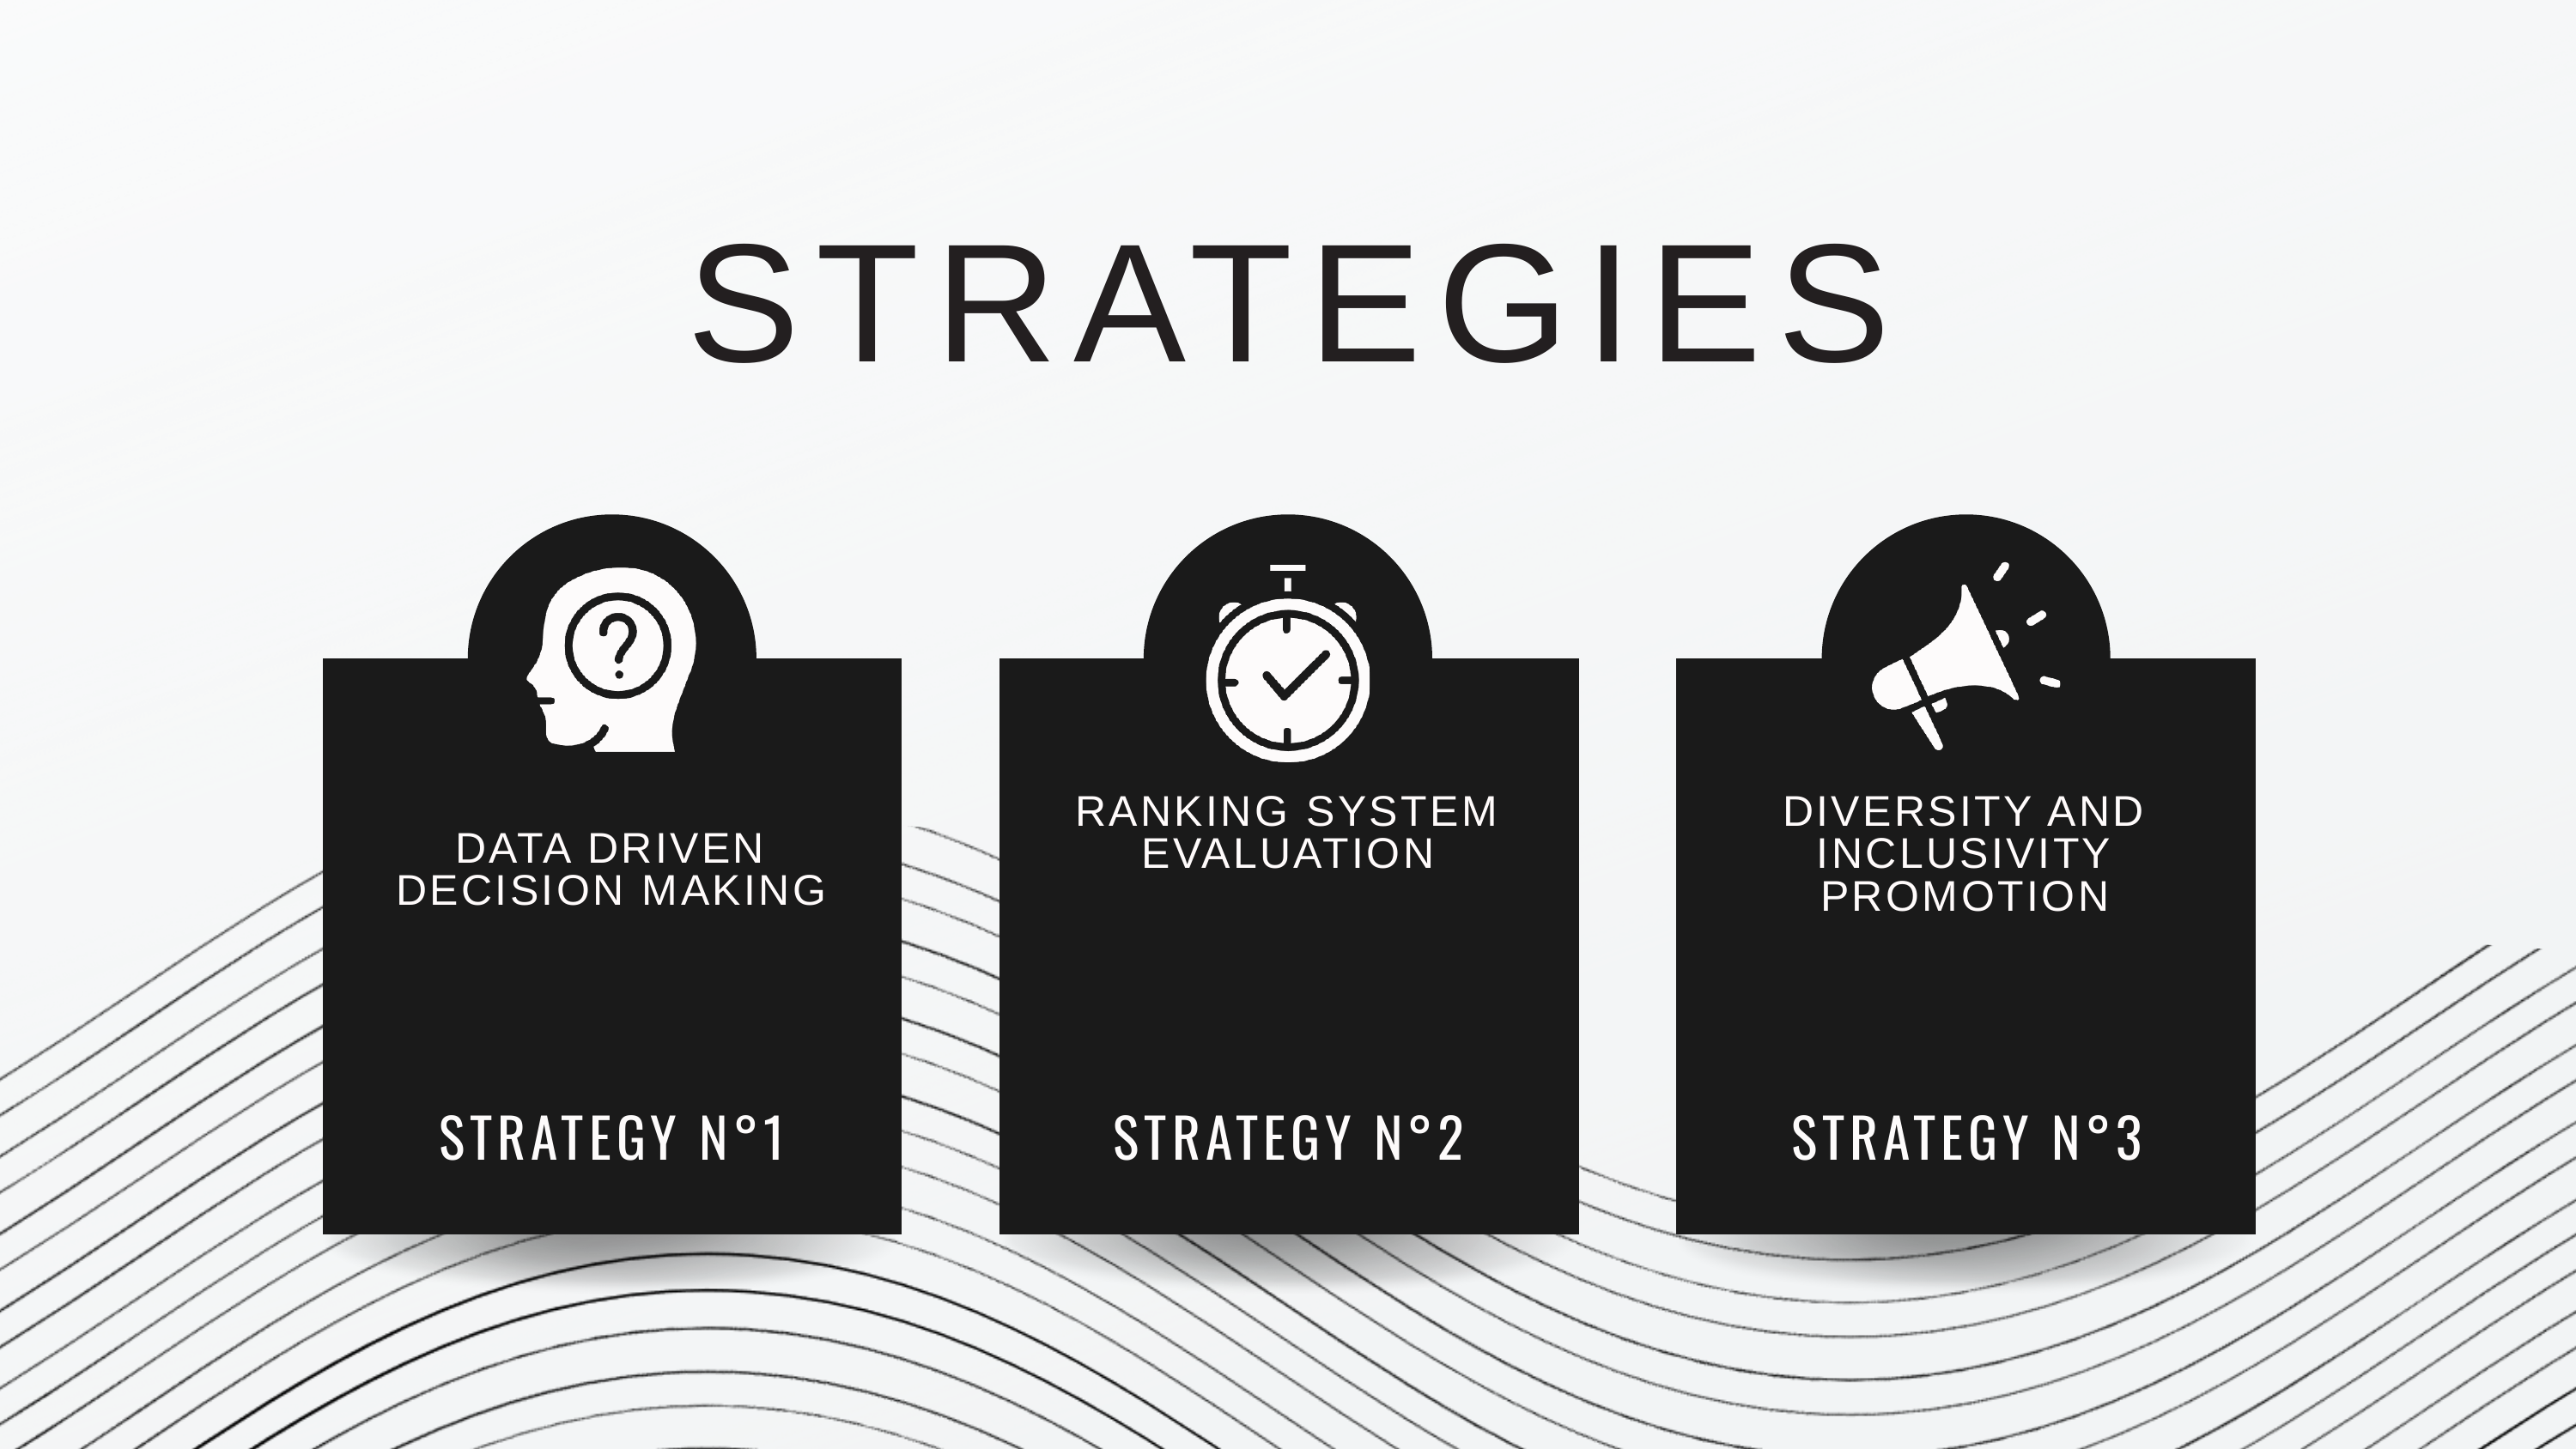

STRATEGIES

RANKING SYSTEM EVALUATION
DIVERSITY AND INCLUSIVITY PROMOTION
DATA DRIVEN DECISION MAKING

STRATEGY N°1
STRATEGY N°2
STRATEGY N°3